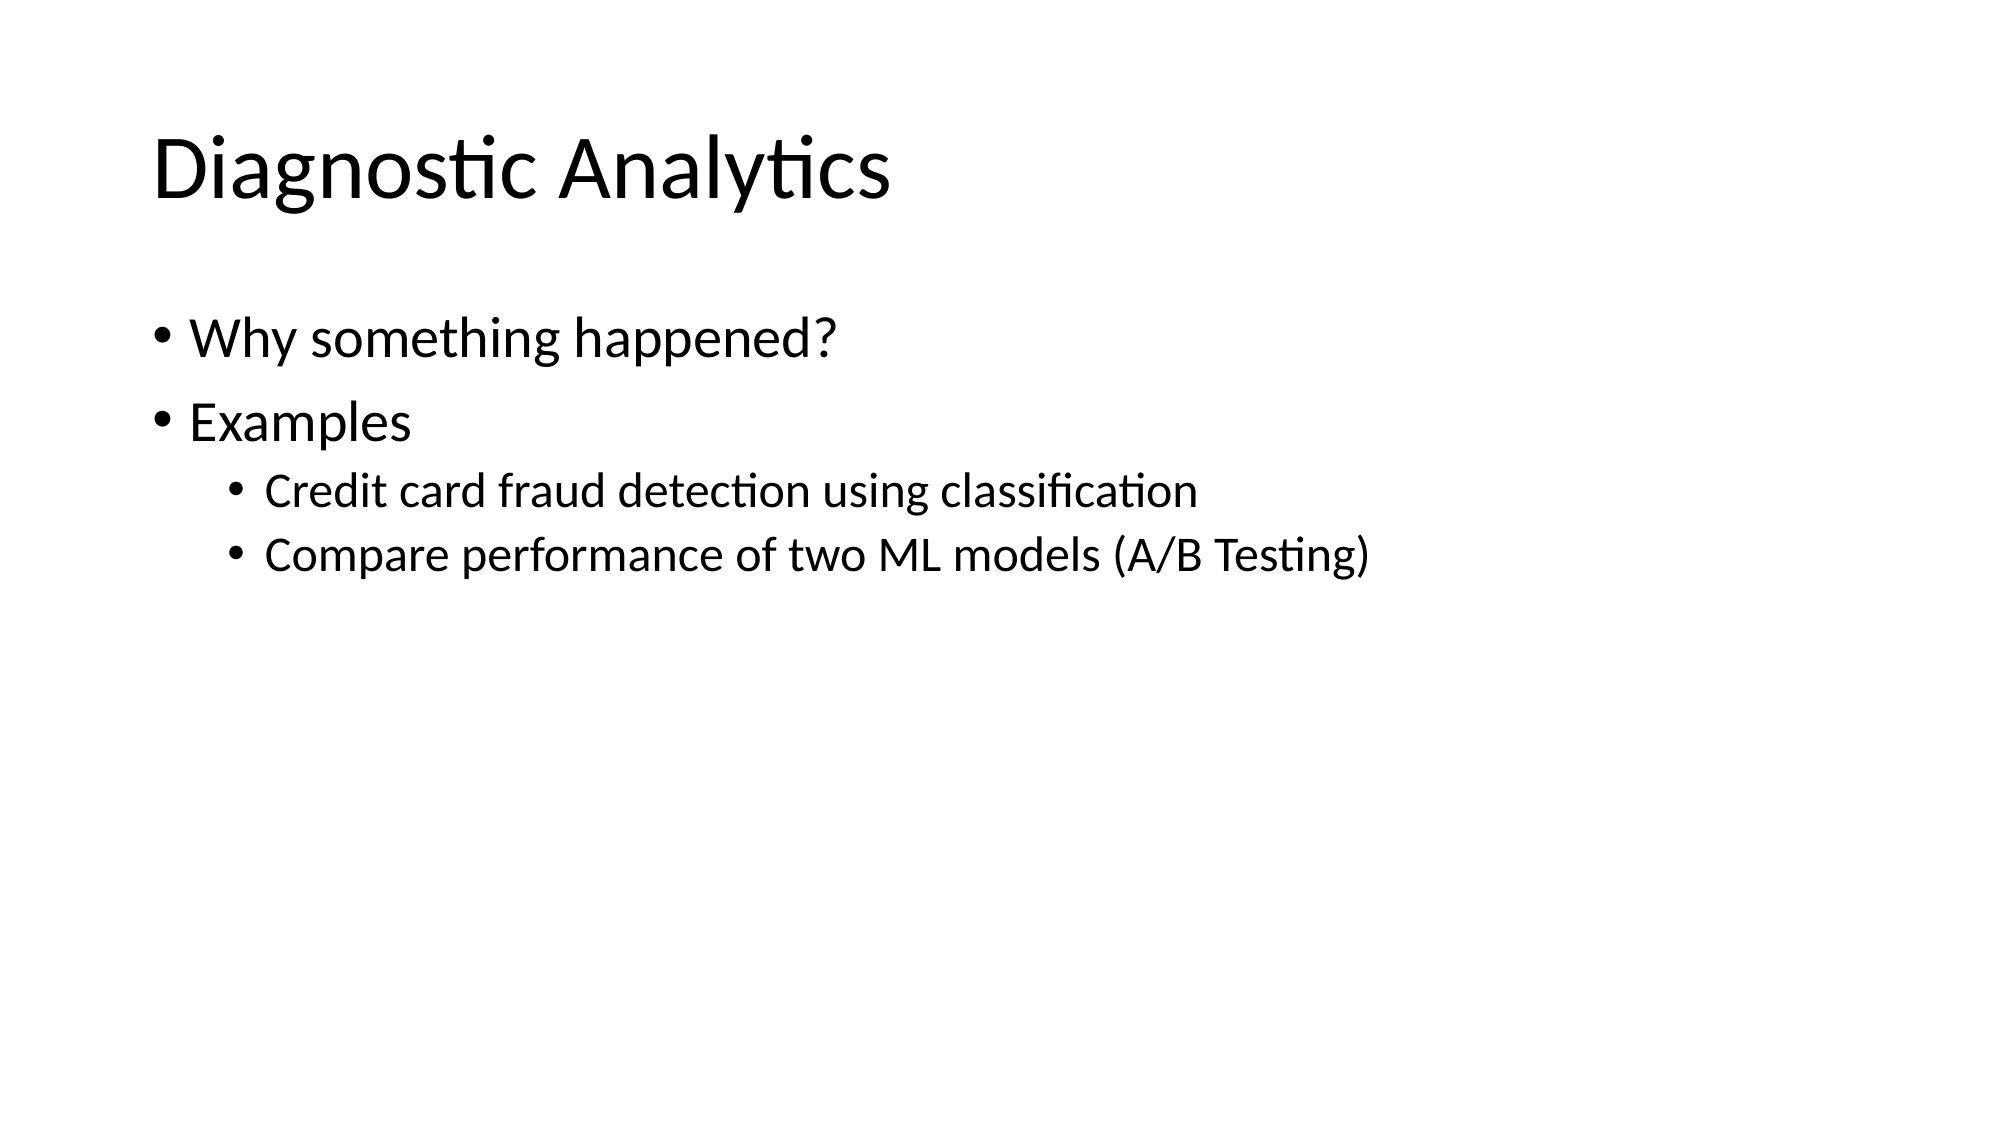

# Diagnostic Analytics
Why something happened?
Examples
Credit card fraud detection using classification
Compare performance of two ML models (A/B Testing)